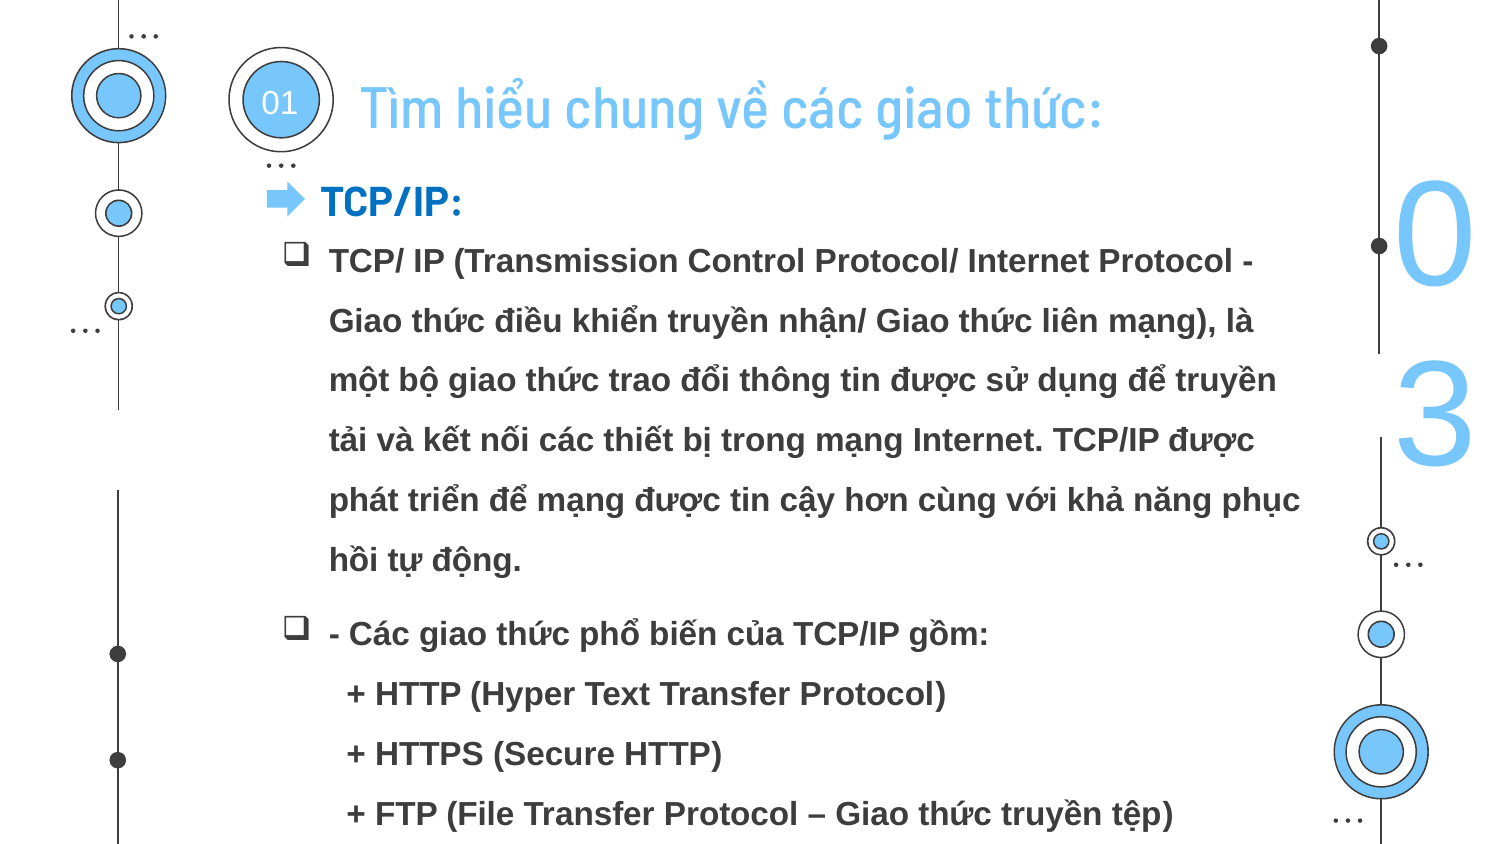

Tìm hiểu chung về các giao thức:

01
TCP/IP:

TCP/ IP (Transmission Control Protocol/ Internet Protocol - Giao thức điều khiển truyền nhận/ Giao thức liên mạng), là một bộ giao thức trao đổi thông tin được sử dụng để truyền tải và kết nối các thiết bị trong mạng Internet. TCP/IP được phát triển để mạng được tin cậy hơn cùng với khả năng phục hồi tự động.
03
- Các giao thức phổ biến của TCP/IP gồm:
       + HTTP (Hyper Text Transfer Protocol)
       + HTTPS (Secure HTTP)
       + FTP (File Transfer Protocol – Giao thức truyền tệp)